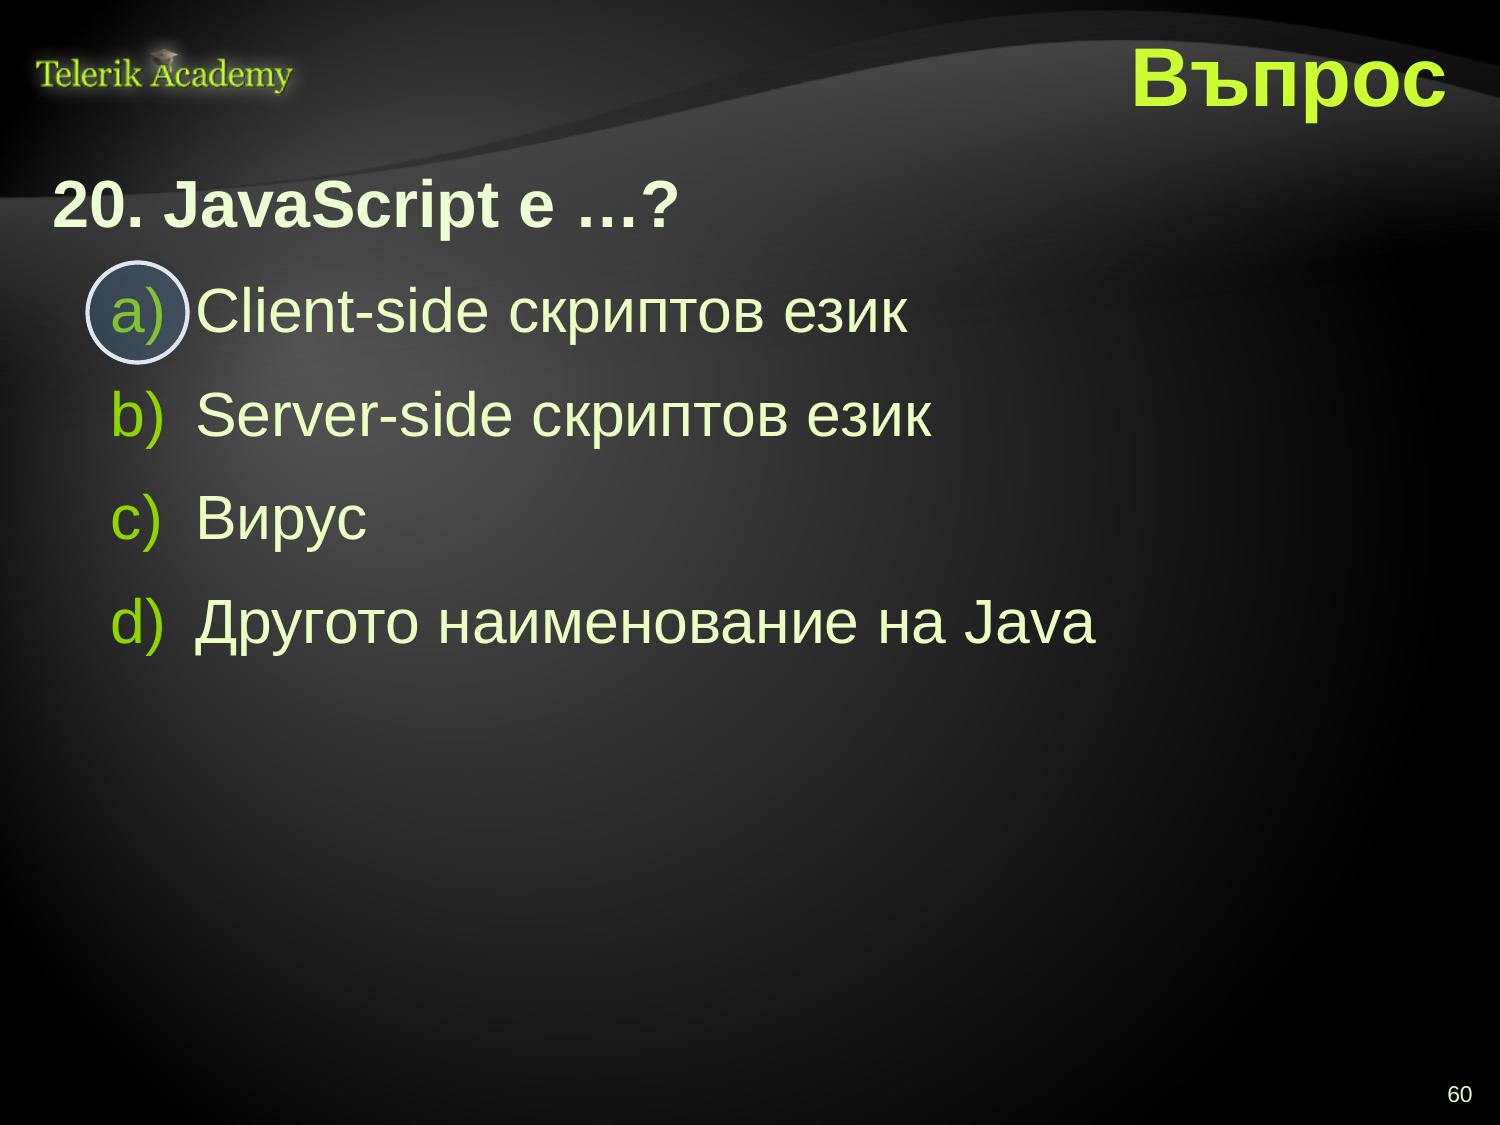

# Въпрос
20. JavaScript е …?
Client-side скриптов език
Server-side скриптов език
Вирус
Другото наименование на Java

60